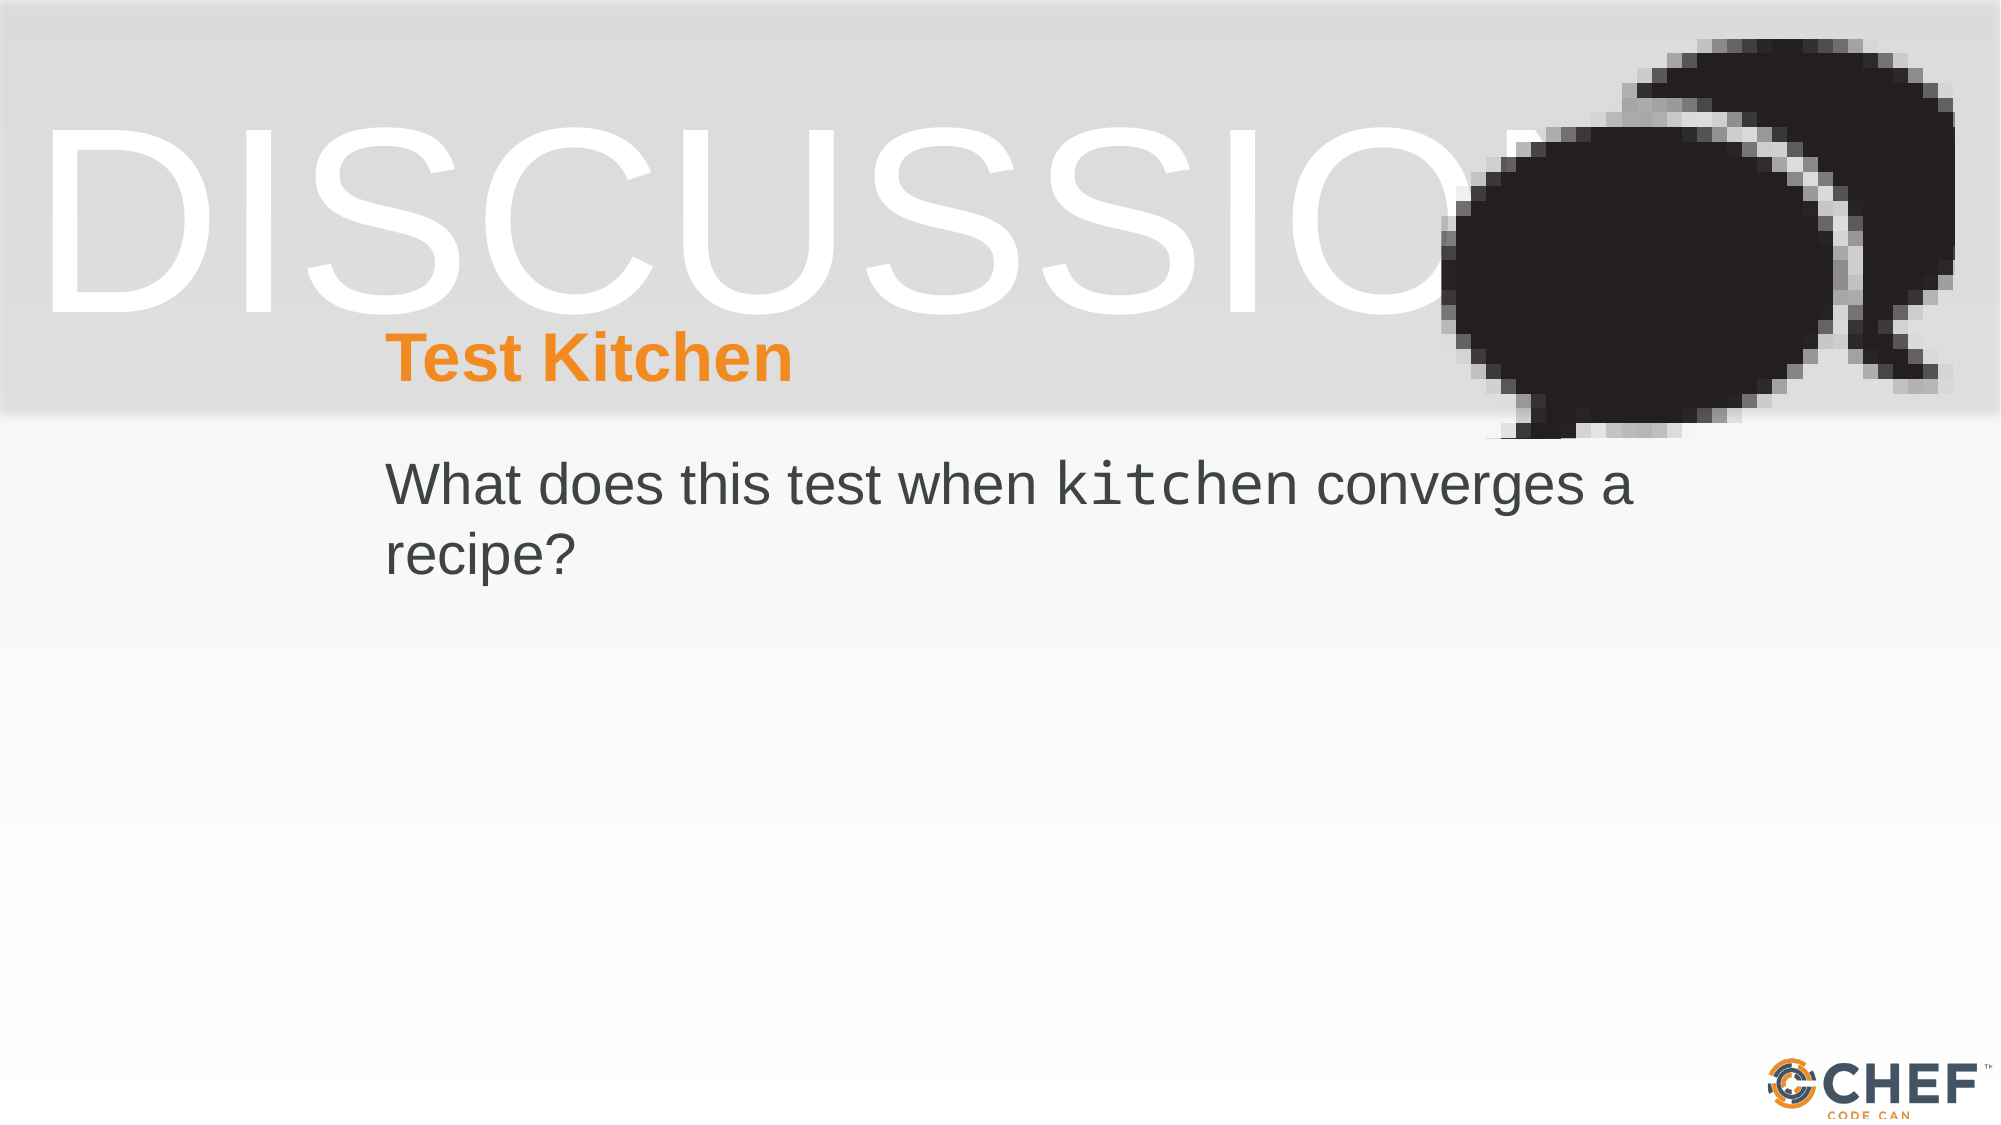

# Test Kitchen
What does this test when kitchen converges a recipe?